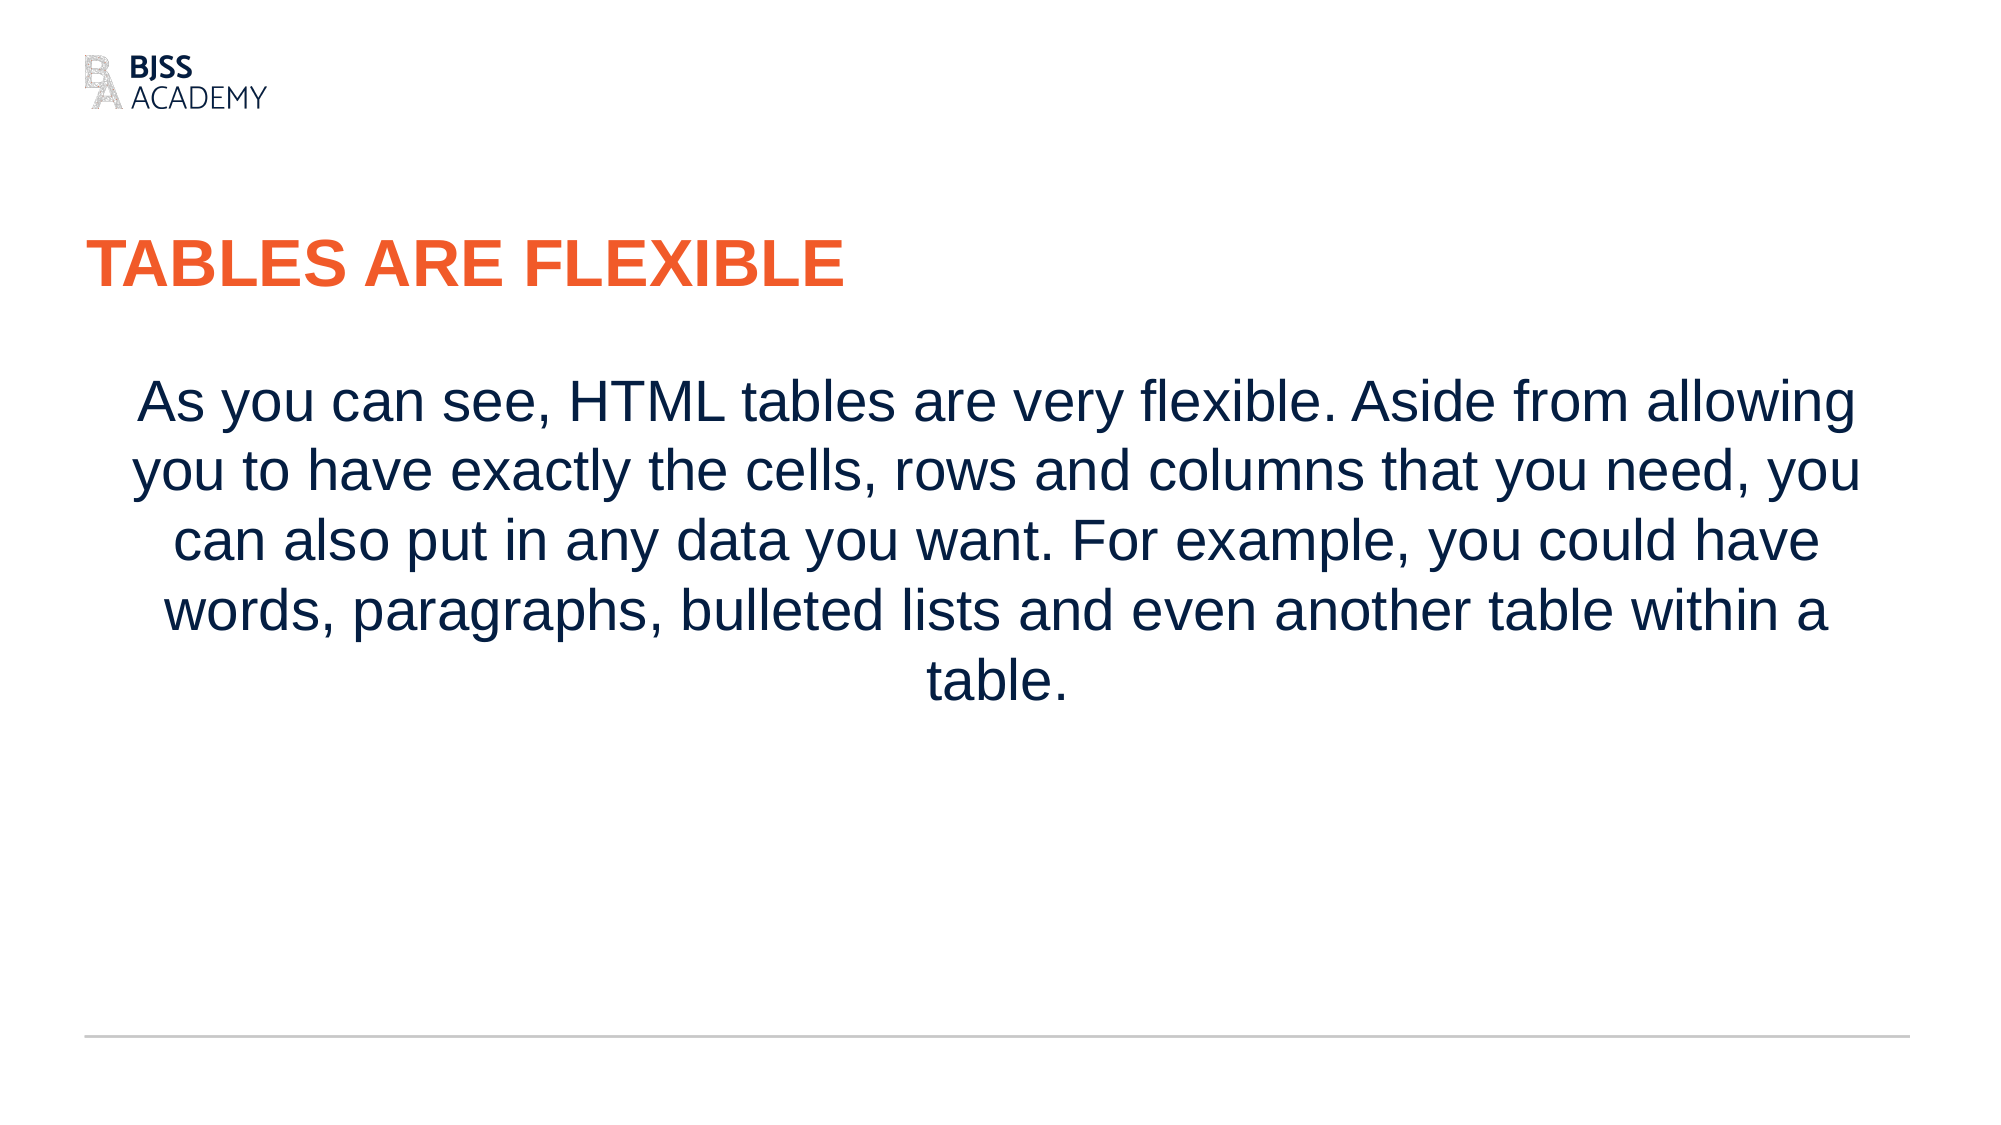

# Tables Are Flexible
As you can see, HTML tables are very flexible. Aside from allowing you to have exactly the cells, rows and columns that you need, you can also put in any data you want. For example, you could have words, paragraphs, bulleted lists and even another table within a table.